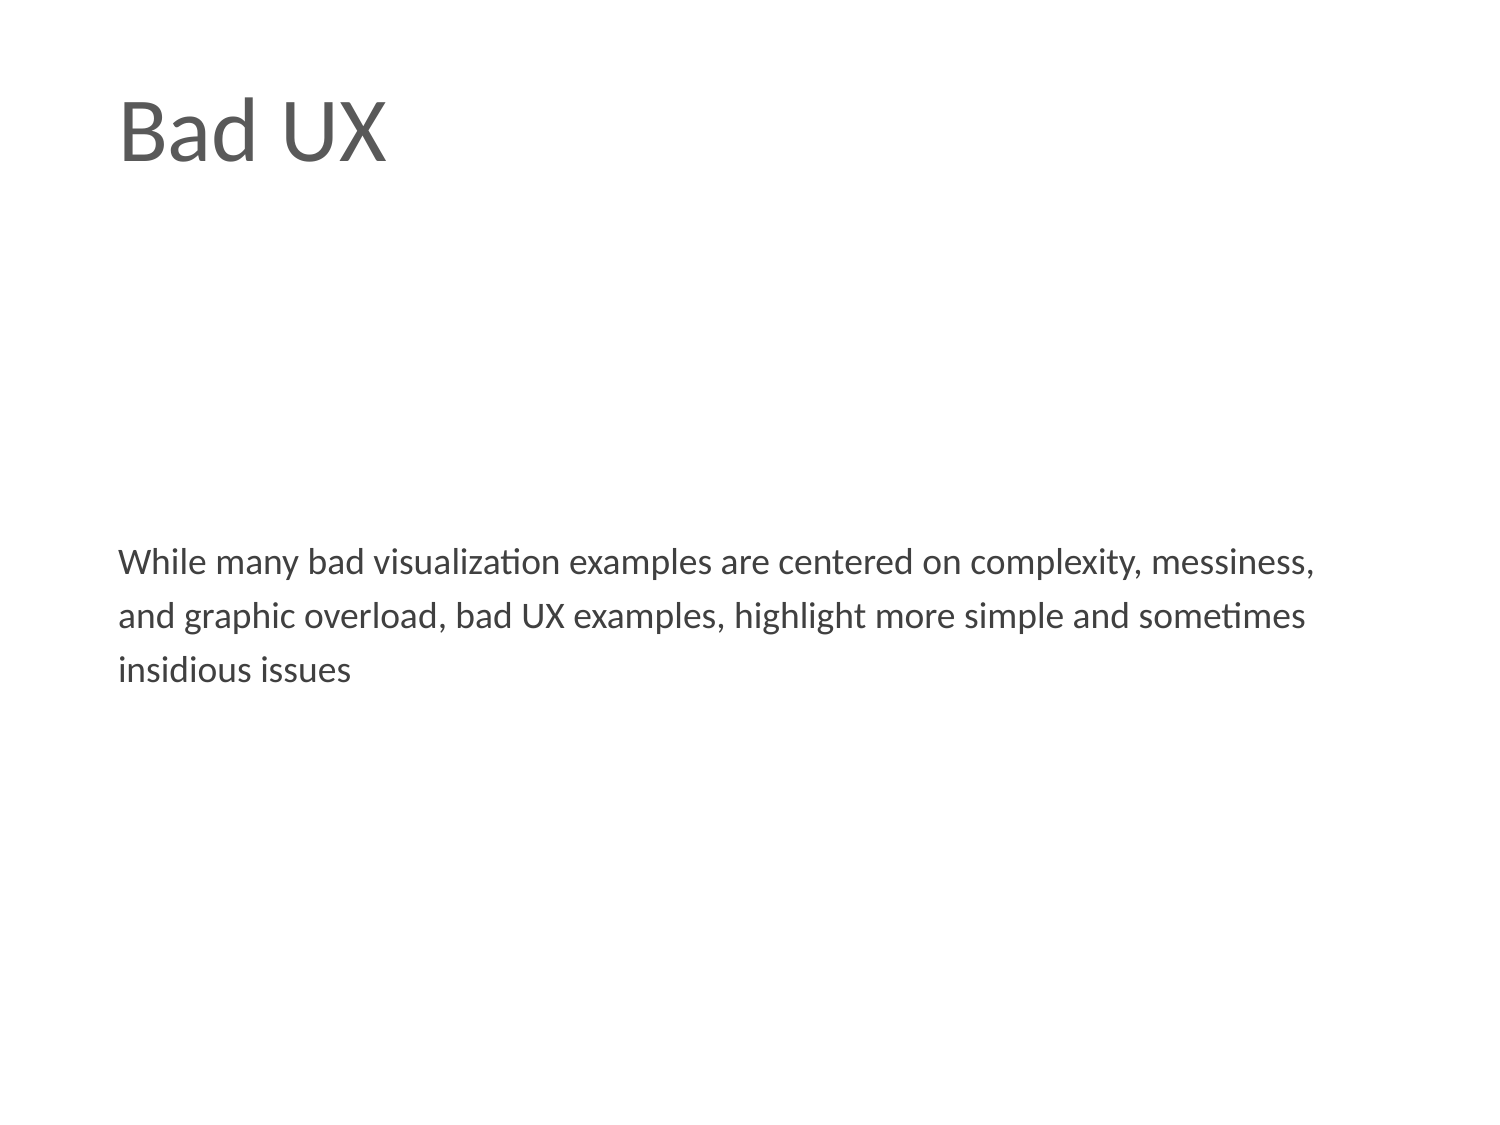

# Bad UX
While many bad visualization examples are centered on complexity, messiness, and graphic overload, bad UX examples, highlight more simple and sometimes insidious issues